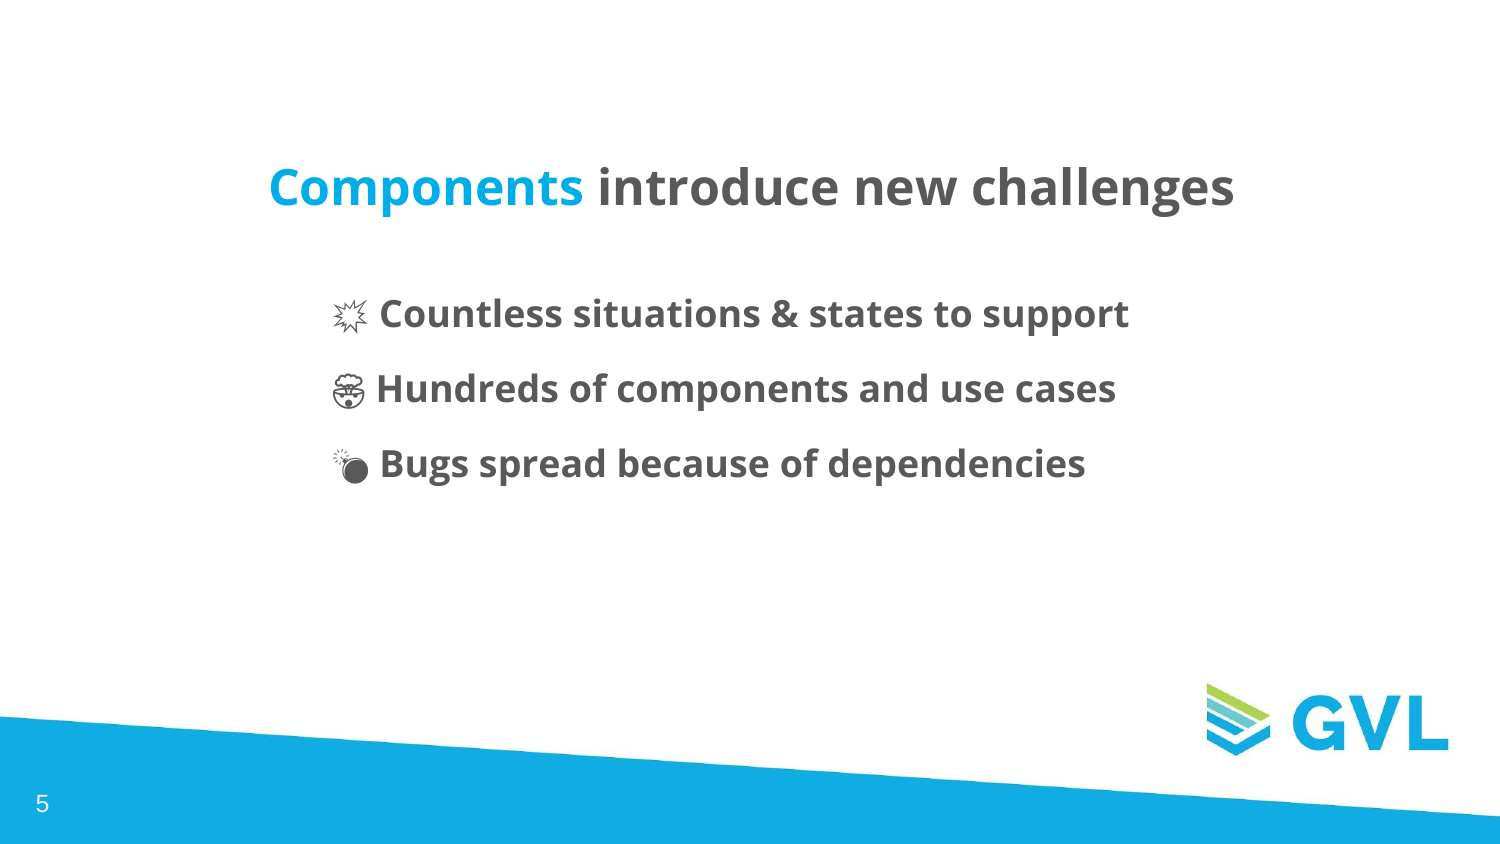

Components introduce new challenges
💥 Countless situations & states to support
🤯 Hundreds of components and use cases
💣 Bugs spread because of dependencies
5